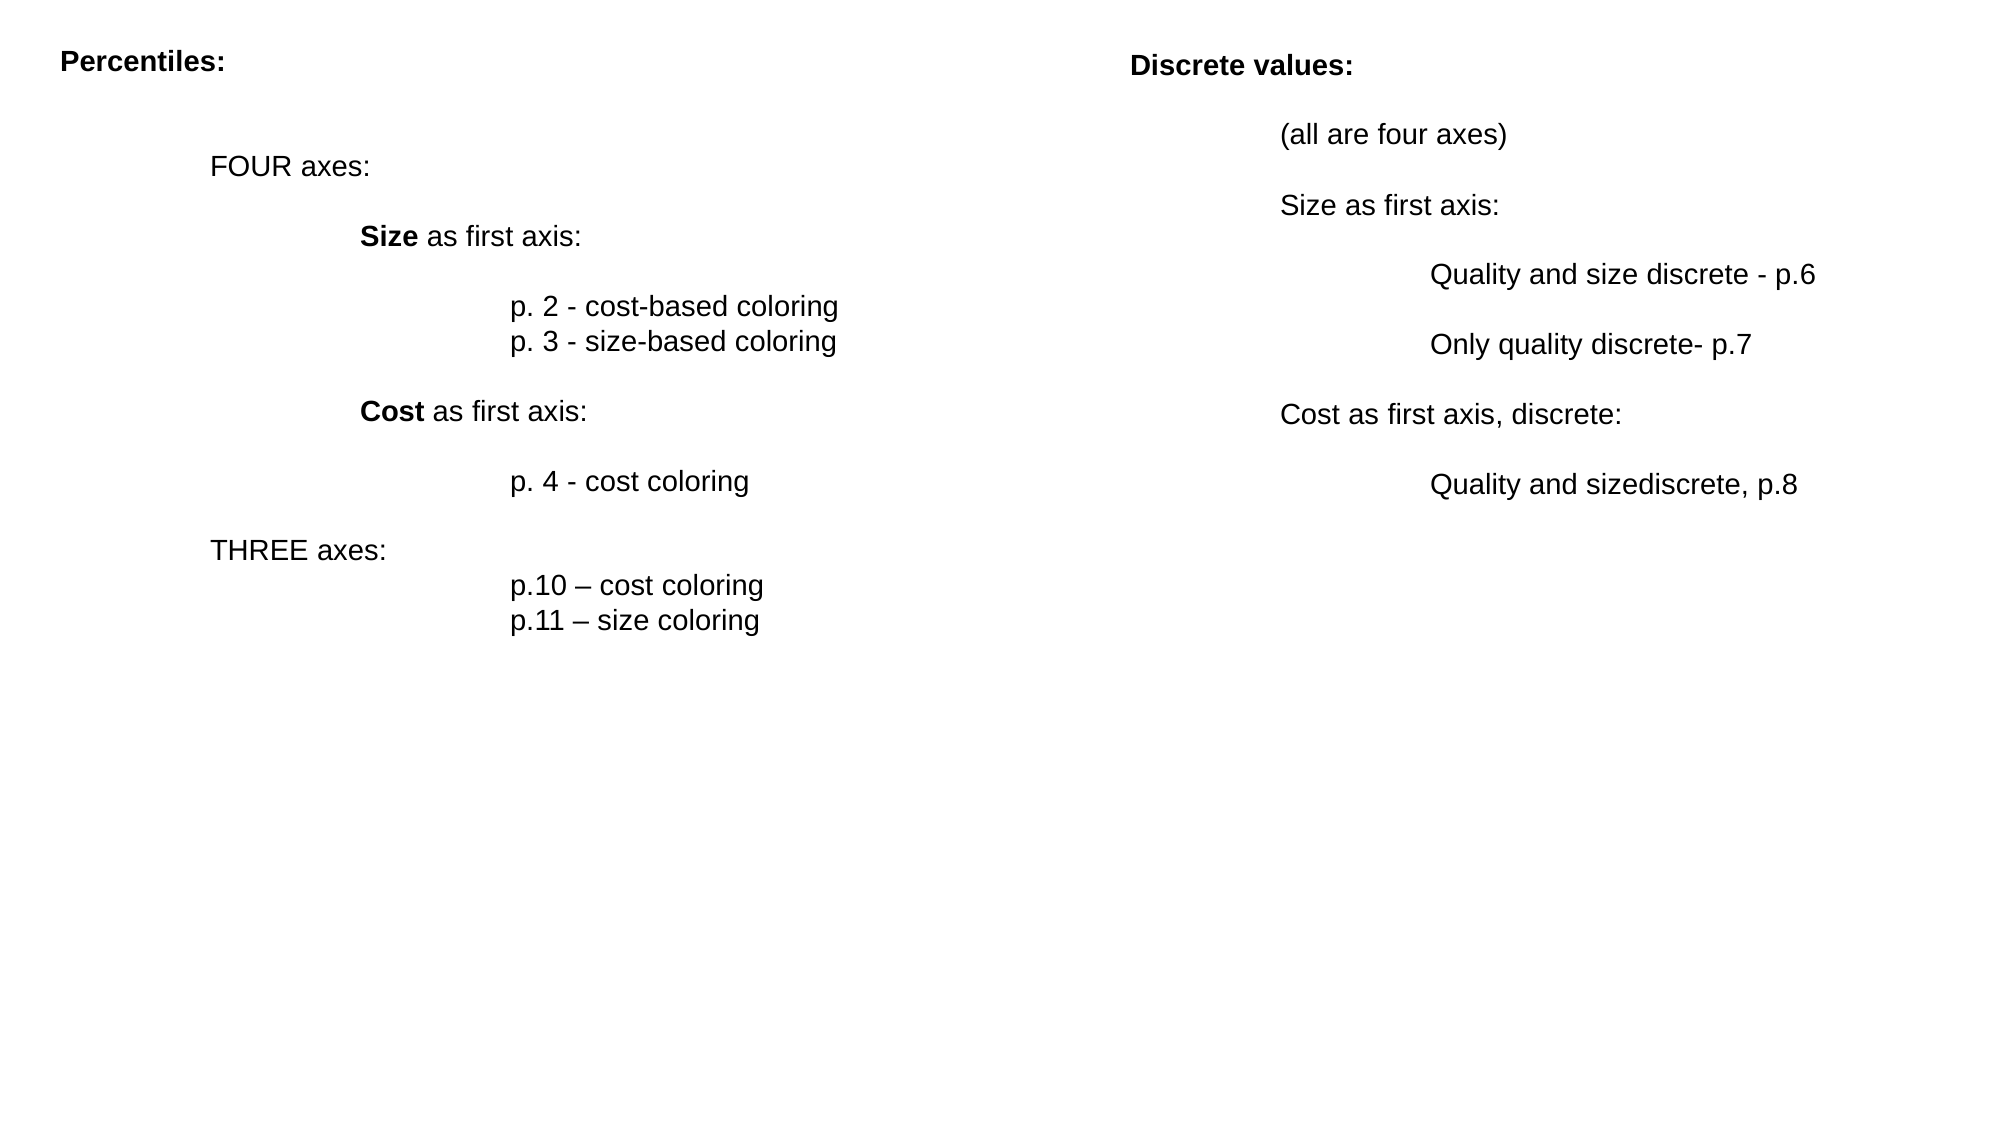

Percentiles:

	FOUR axes:
	Size as first axis:

		p. 2 - cost-based coloring
		p. 3 - size-based coloring

	Cost as first axis:

		p. 4 - cost coloring

THREE axes:
	p.10 – cost coloring
	p.11 – size coloring

Discrete values:

	(all are four axes)

	Size as first axis:

		Quality and size discrete - p.6

		Only quality discrete- p.7

	Cost as first axis, discrete:

		Quality and sizediscrete, p.8